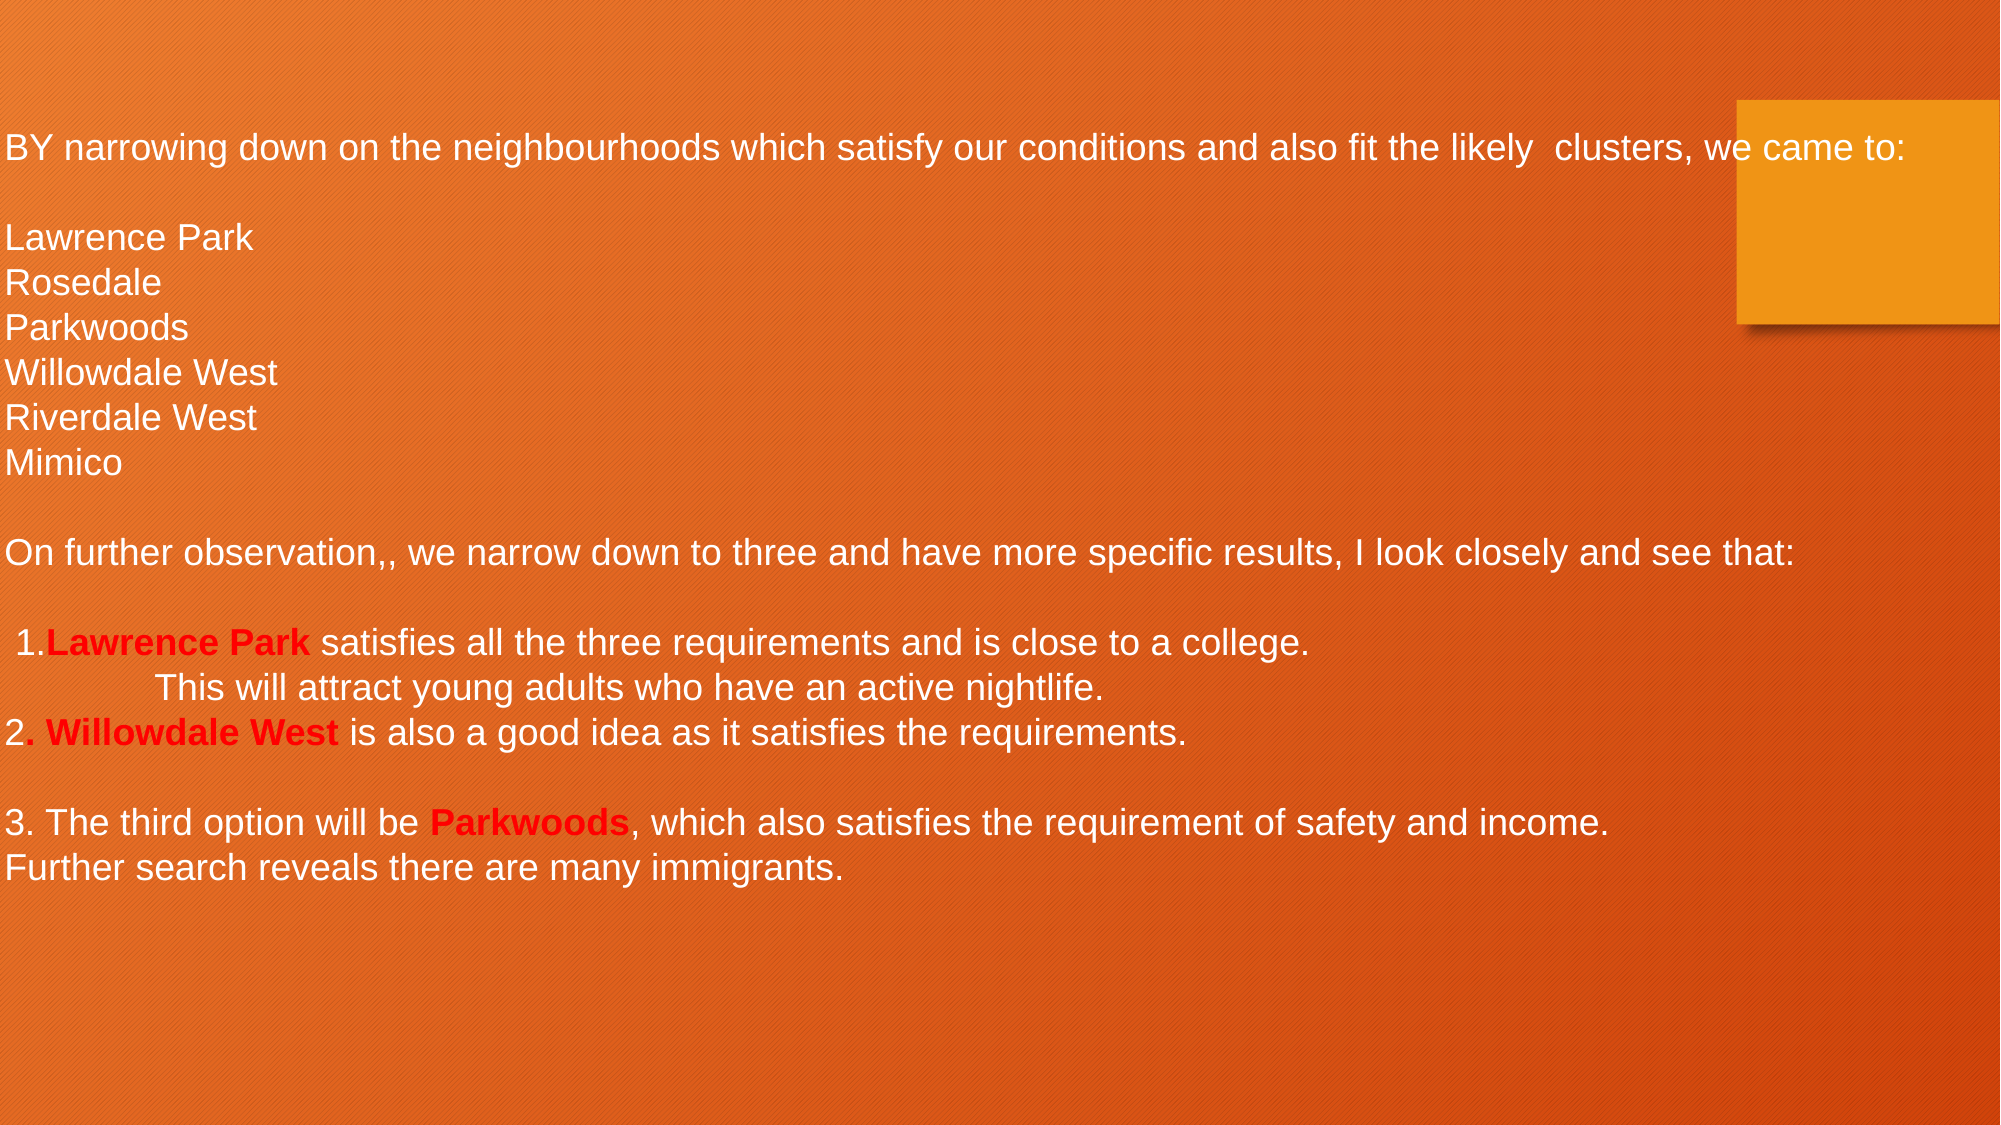

BY narrowing down on the neighbourhoods which satisfy our conditions and also fit the likely  clusters, we came to:

Lawrence Park
Rosedale
Parkwoods
Willowdale West
Riverdale West
Mimico

On further observation,, we narrow down to three and have more specific results, I look closely and see that:

 1.Lawrence Park satisfies all the three requirements and is close to a college.
	This will attract young adults who have an active nightlife.
2. Willowdale West is also a good idea as it satisfies the requirements.

3. The third option will be Parkwoods, which also satisfies the requirement of safety and income.
Further search reveals there are many immigrants.